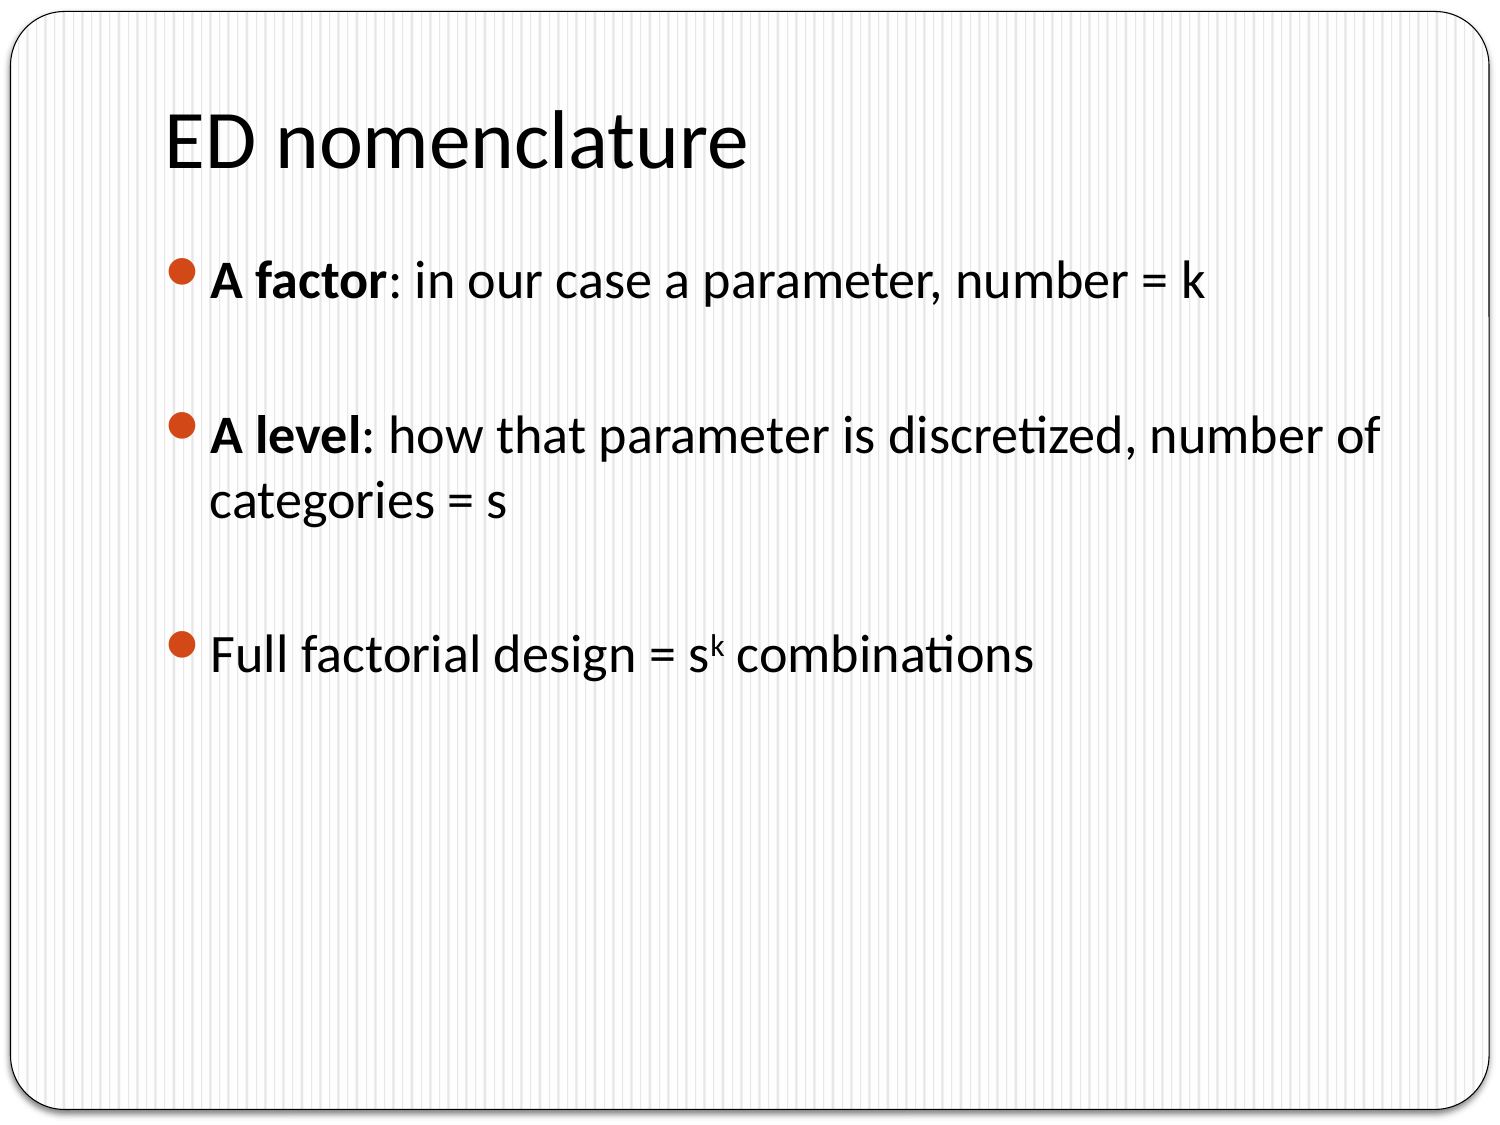

# ED nomenclature
A factor: in our case a parameter, number = k

A level: how that parameter is discretized, number of categories = s

Full factorial design = sk combinations